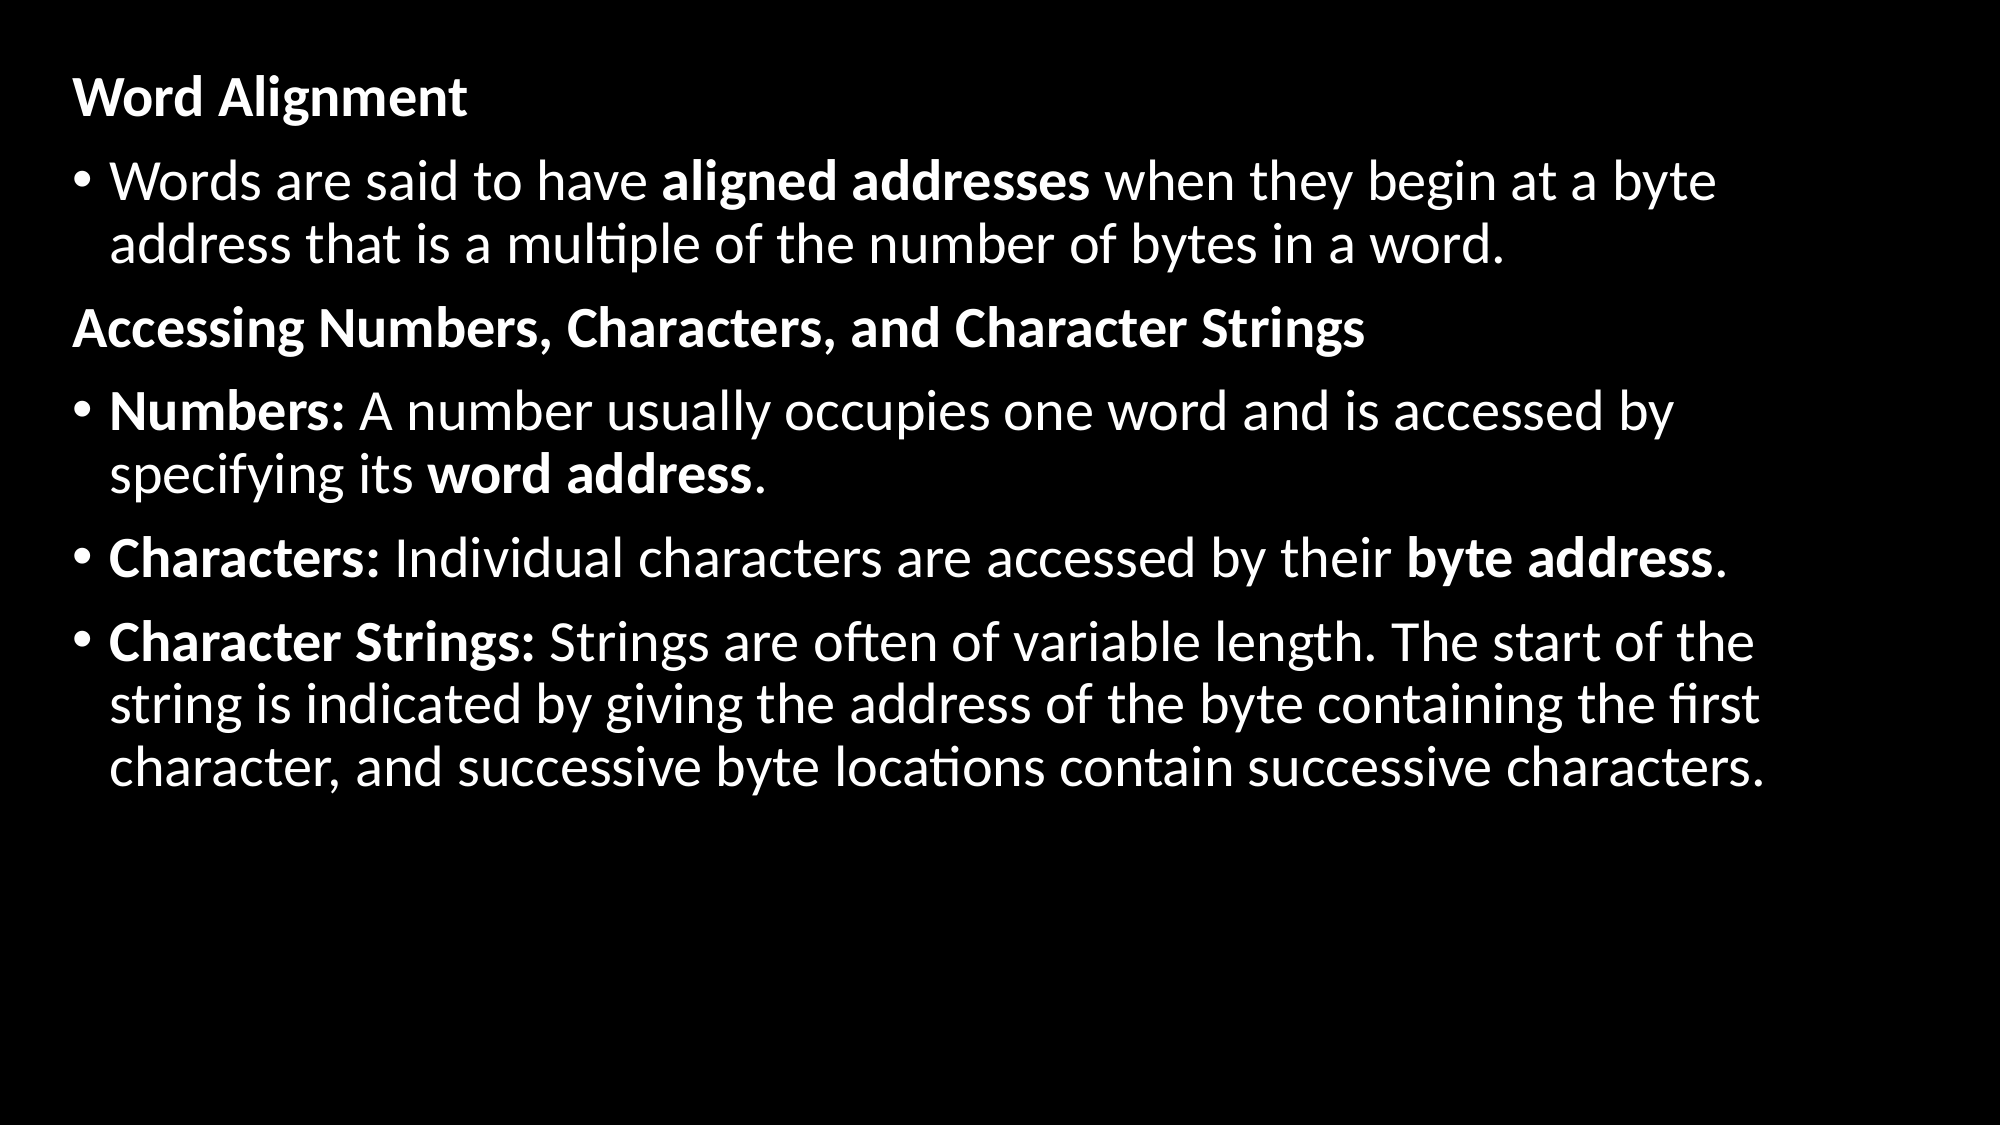

Word Alignment
Words are said to have aligned addresses when they begin at a byte address that is a multiple of the number of bytes in a word.
Accessing Numbers, Characters, and Character Strings
Numbers: A number usually occupies one word and is accessed by specifying its word address.
Characters: Individual characters are accessed by their byte address.
Character Strings: Strings are often of variable length. The start of the string is indicated by giving the address of the byte containing the first character, and successive byte locations contain successive characters.